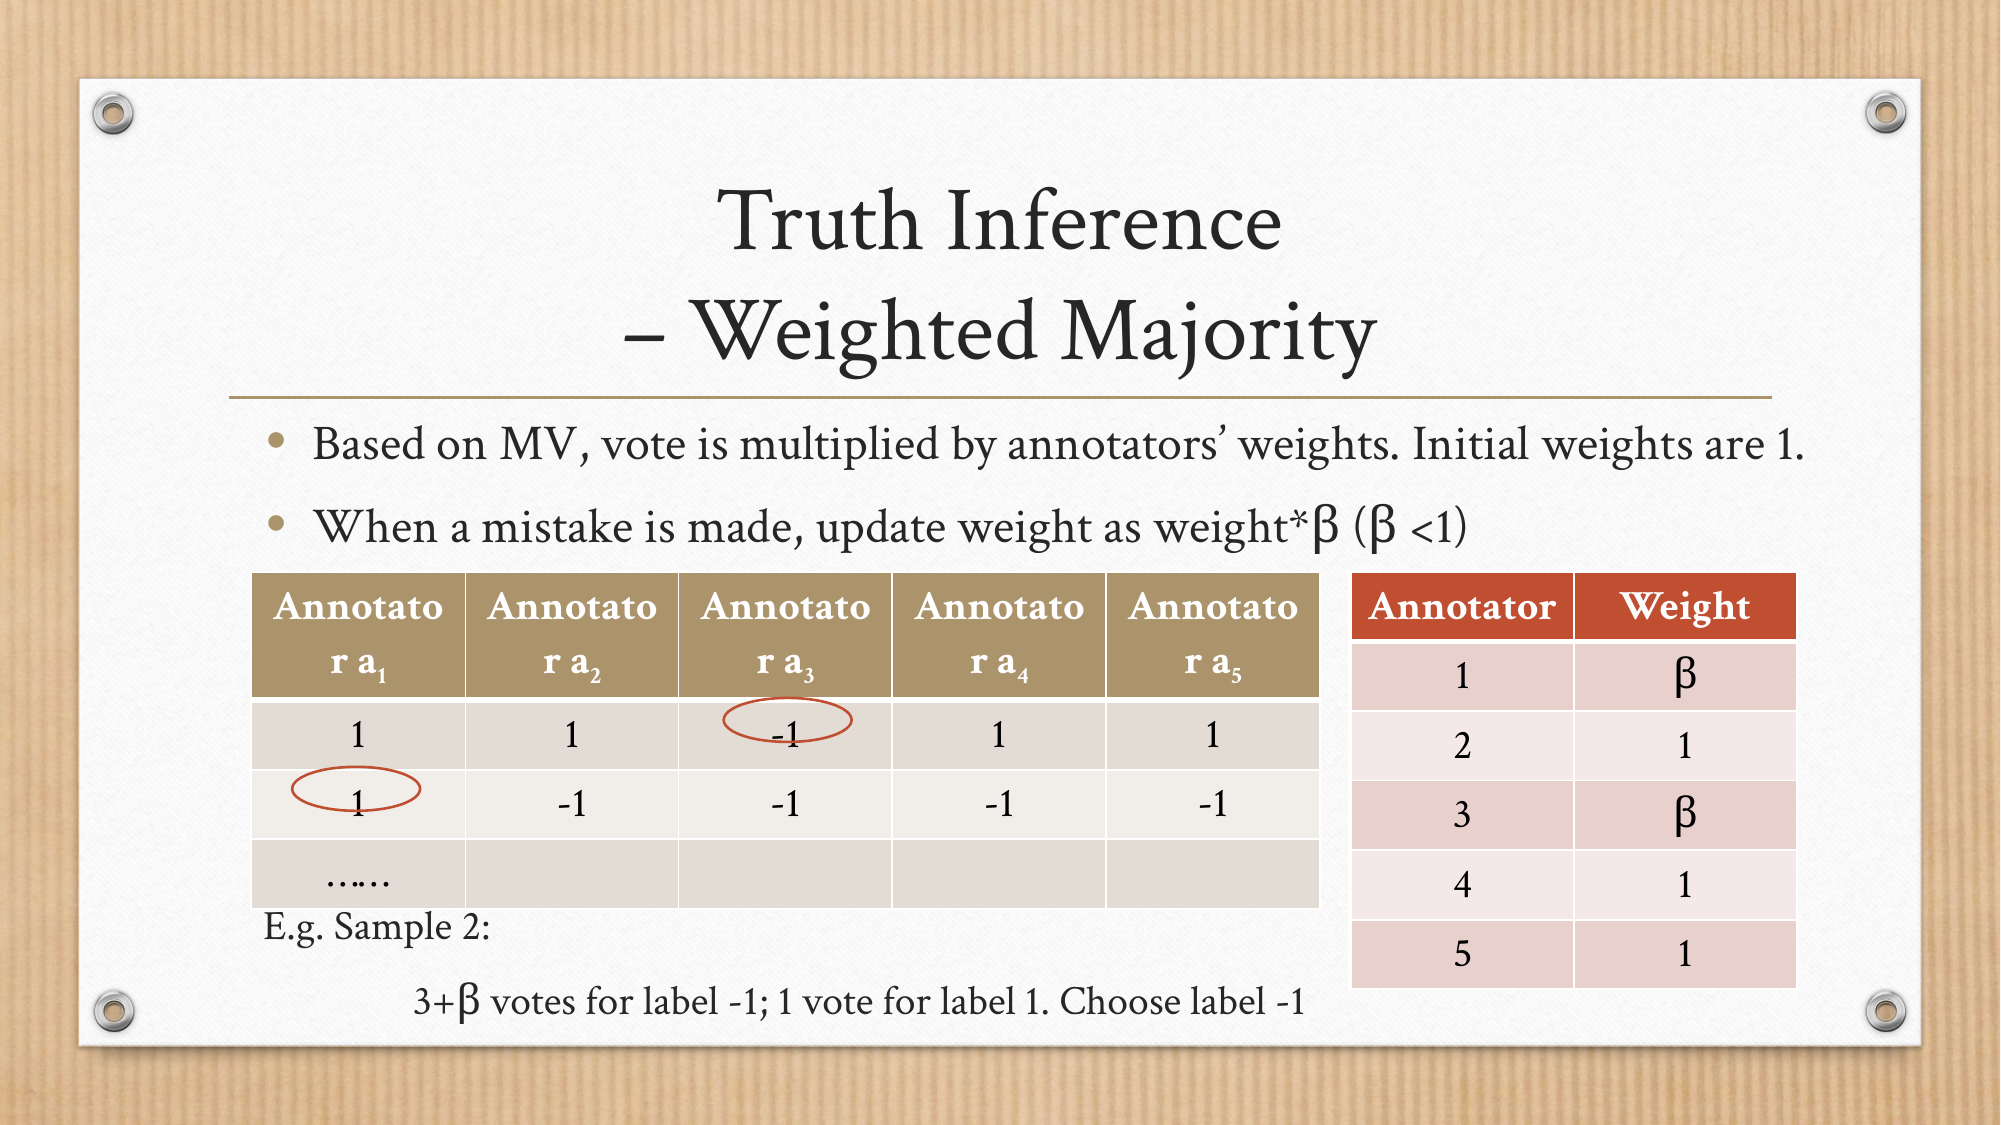

# Truth Inference – Weighted Majority
Based on MV, vote is multiplied by annotators’ weights. Initial weights are 1.
When a mistake is made, update weight as weight*β (β <1)
| Annotator a1 | Annotator a2 | Annotator a3 | Annotator a4 | Annotator a5 |
| --- | --- | --- | --- | --- |
| 1 | 1 | -1 | 1 | 1 |
| 1 | -1 | -1 | -1 | -1 |
| …… |  |  |  |  |
| Annotator | Weight |
| --- | --- |
| 1 | 1 |
| 2 | 1 |
| 3 | 1 |
| 4 | 1 |
| 5 | 1 |
| Annotator | Weight |
| --- | --- |
| 1 | 1 |
| 2 | 1 |
| 3 | β |
| 4 | 1 |
| 5 | 1 |
| Annotator | Weight |
| --- | --- |
| 1 | β |
| 2 | 1 |
| 3 | β |
| 4 | 1 |
| 5 | 1 |

E.g. Sample 2:
	3+β votes for label -1; 1 vote for label 1. Choose label -1